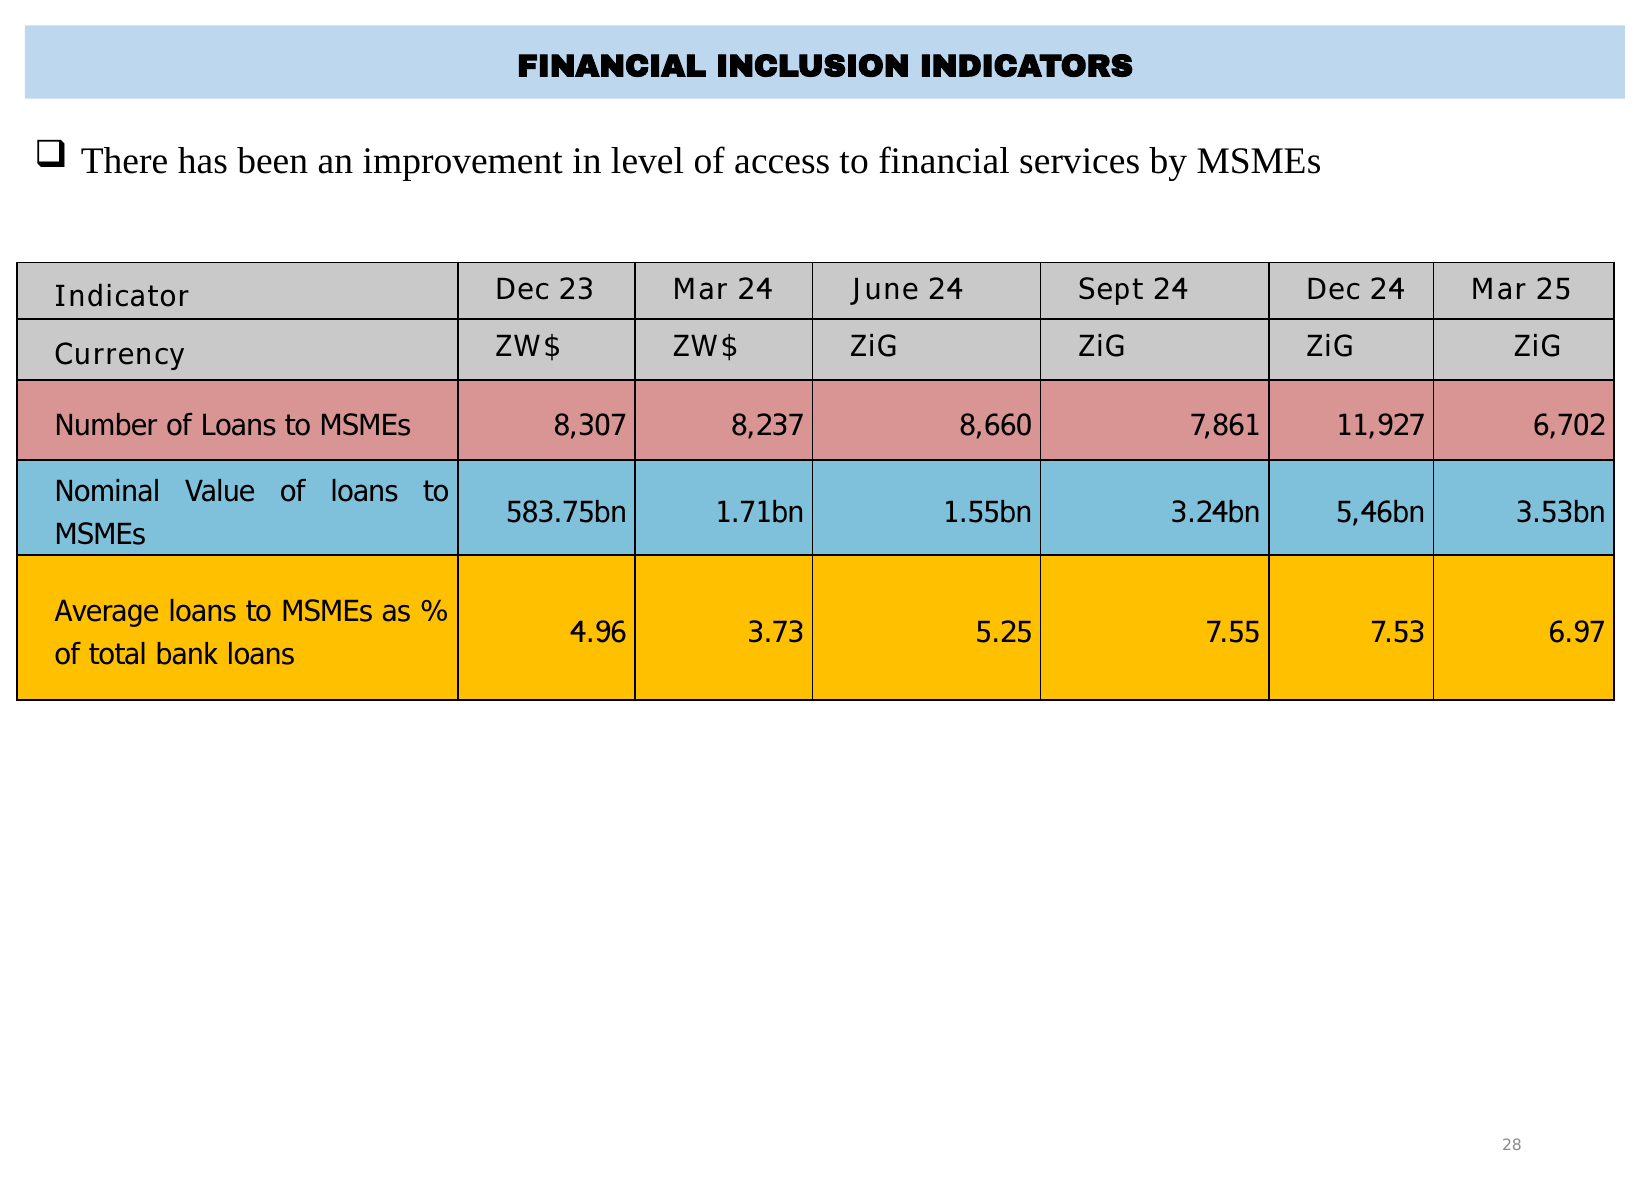

FINANCIAL INCLUSION INDICATORS
There has been an improvement in level of access to financial services by MSMEs
| Indicator | Dec 23 | Mar 24 | June 24 | Sept 24 | Dec 24 | Mar 25 |
| --- | --- | --- | --- | --- | --- | --- |
| Currency | ZW$ | ZW$ | ZiG | ZiG | ZiG | ZiG |
| Number of Loans to MSMEs | 8,307 | 8,237 | 8,660 | 7,861 | 11,927 | 6,702 |
| Nominal Value of loans to MSMEs | 583.75bn | 1.71bn | 1.55bn | 3.24bn | 5,46bn | 3.53bn |
| Average loans to MSMEs as % of total bank loans | 4.96 | 3.73 | 5.25 | 7.55 | 7.53 | 6.97 |
28